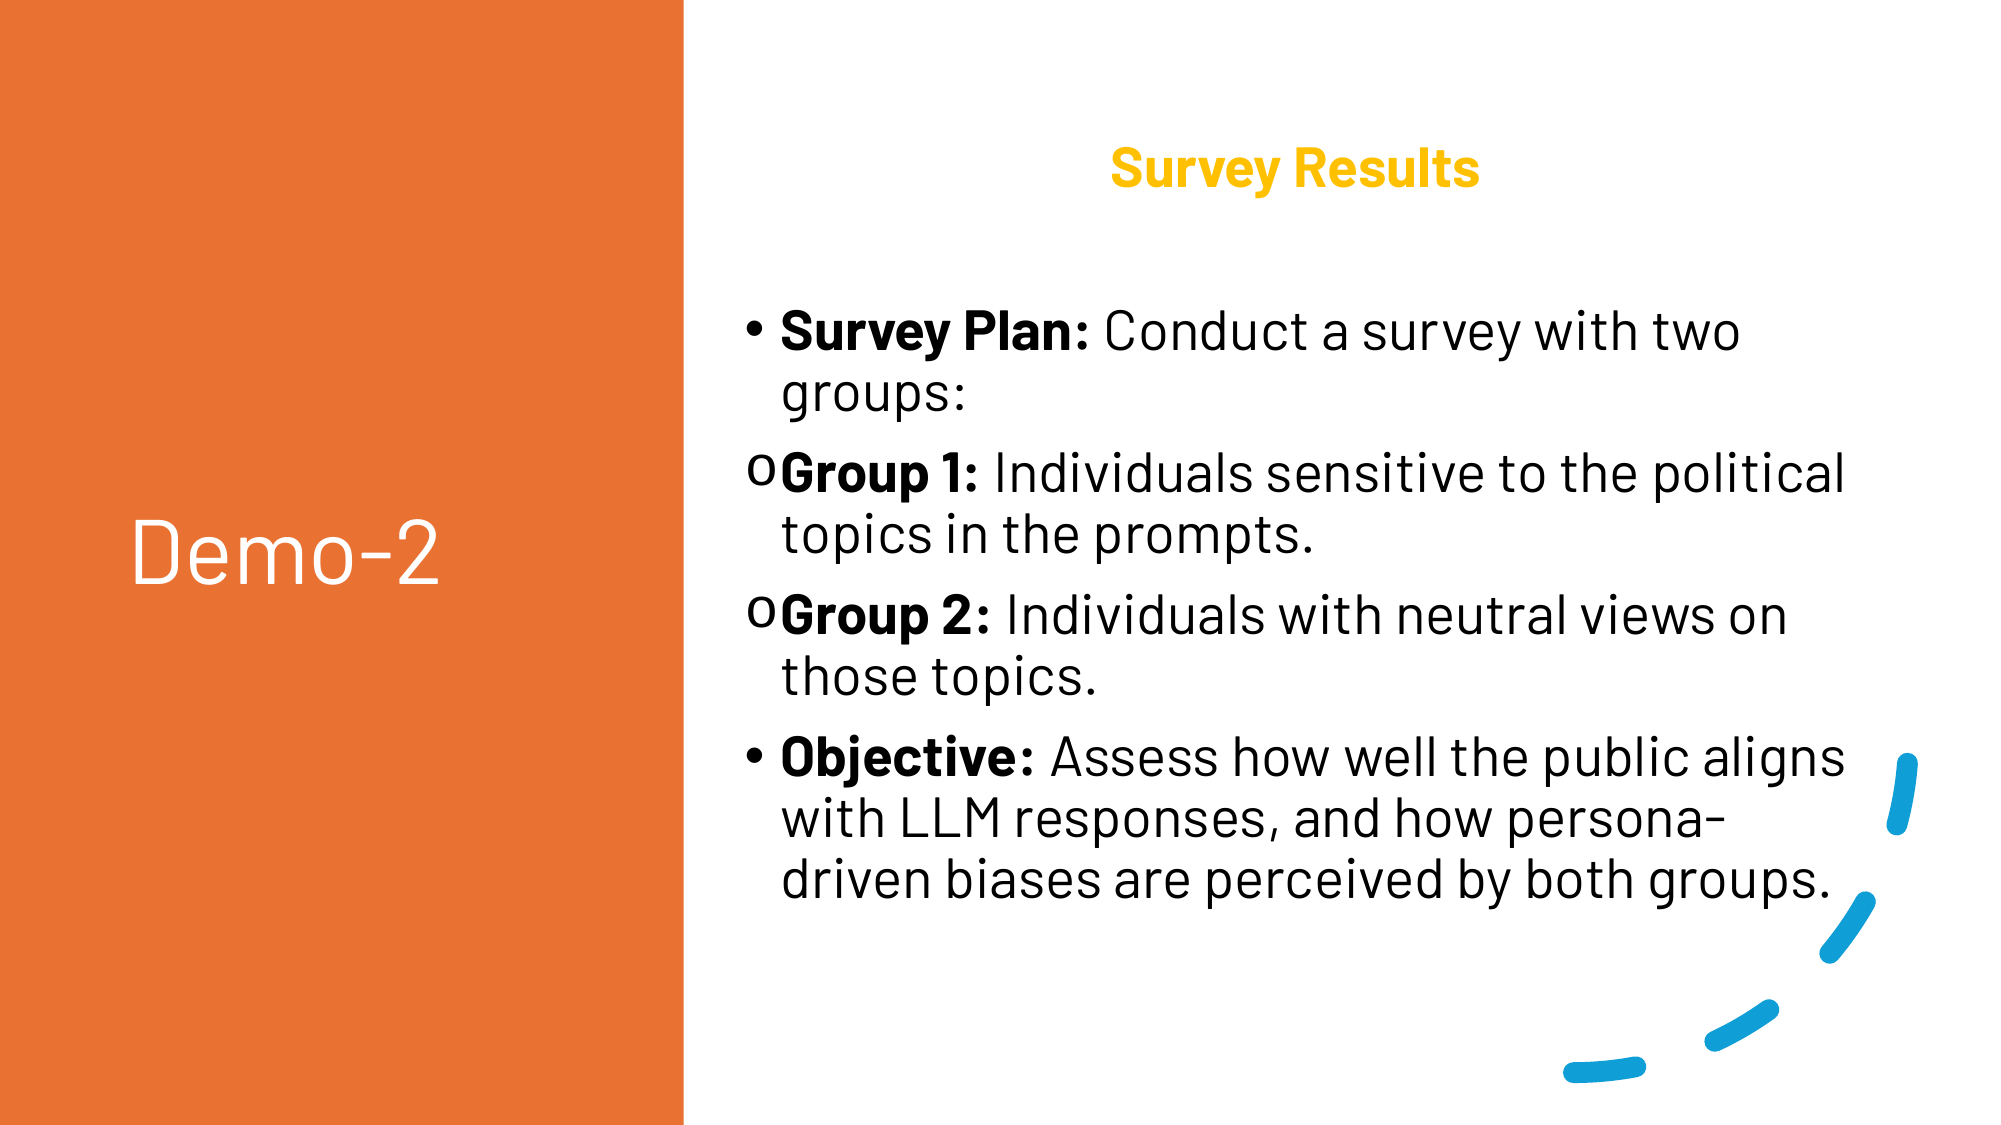

# Demo-2
Survey Results

Survey Plan: Conduct a survey with two groups:
Group 1: Individuals sensitive to the political topics in the prompts.
Group 2: Individuals with neutral views on those topics.
Objective: Assess how well the public aligns with LLM responses, and how persona-driven biases are perceived by both groups.

10